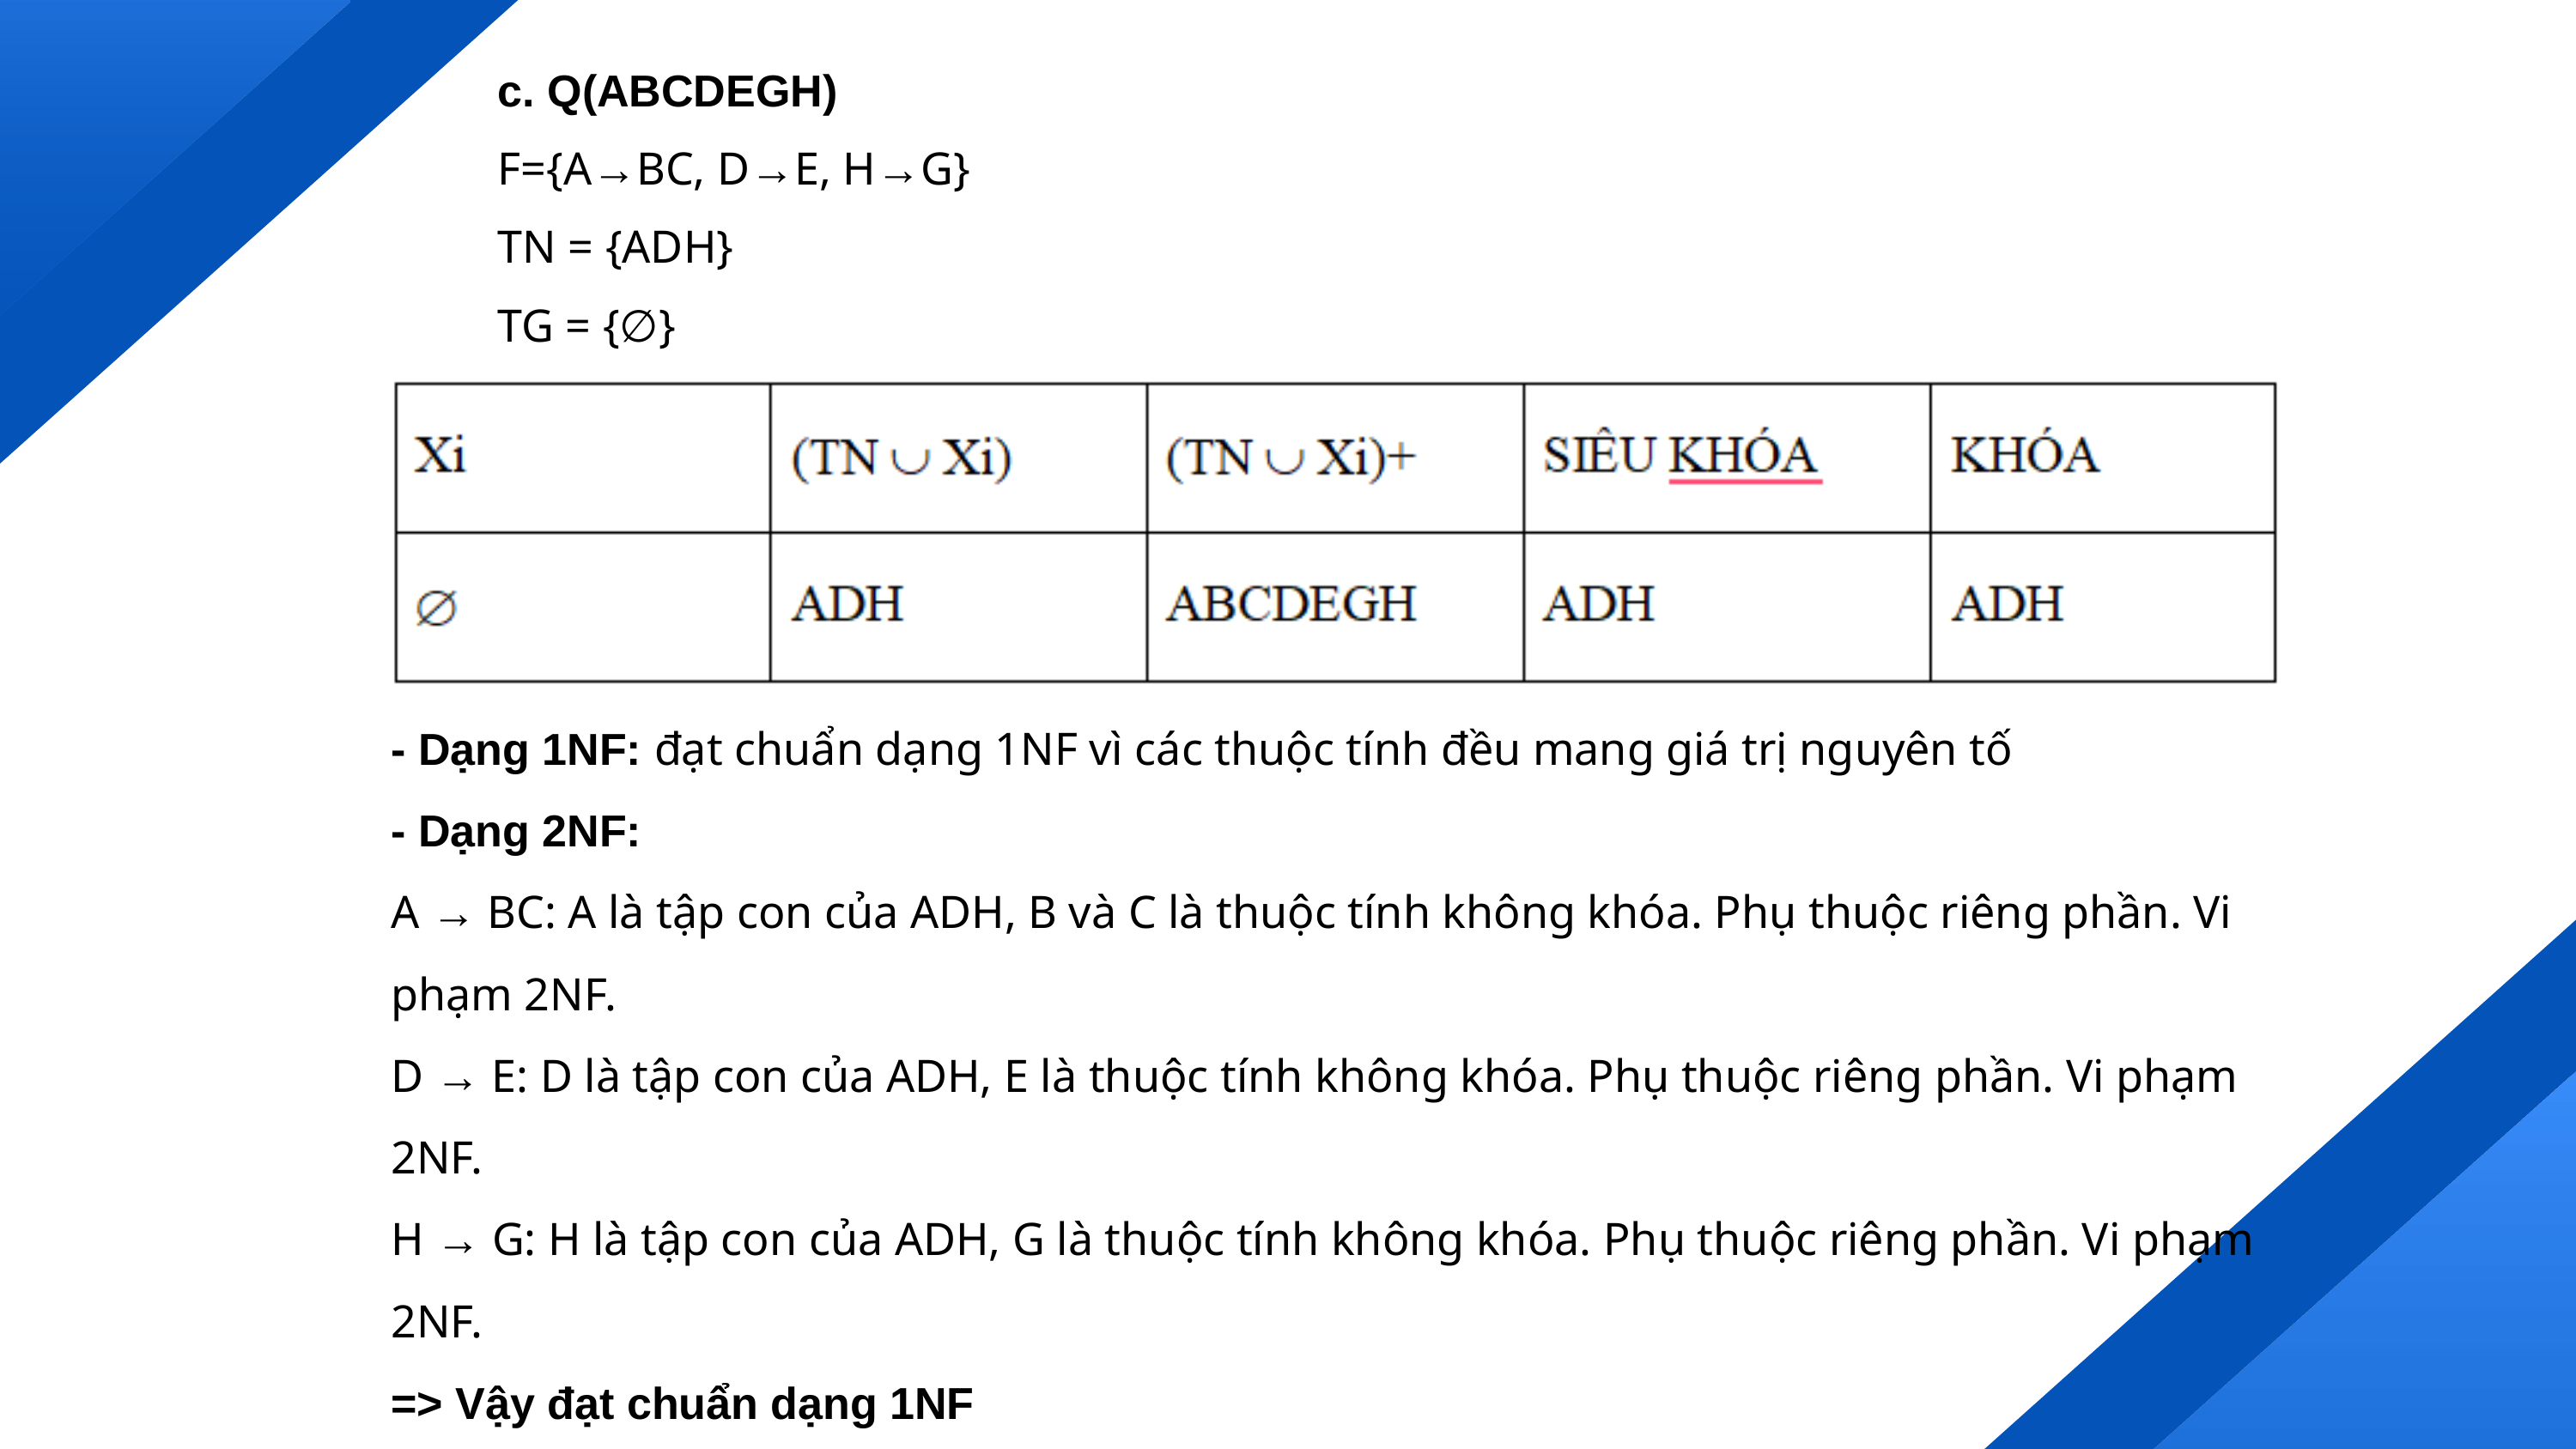

c. Q(ABCDEGH)
F={A→BC, D→E, H→G}
TN = {ADH}
TG = {∅}

- Dạng 1NF: đạt chuẩn dạng 1NF vì các thuộc tính đều mang giá trị nguyên tố
- Dạng 2NF:
A → BC: A là tập con của ADH, B và C là thuộc tính không khóa. Phụ thuộc riêng phần. Vi phạm 2NF.
D → E: D là tập con của ADH, E là thuộc tính không khóa. Phụ thuộc riêng phần. Vi phạm 2NF.
H → G: H là tập con của ADH, G là thuộc tính không khóa. Phụ thuộc riêng phần. Vi phạm 2NF.
=> Vậy đạt chuẩn dạng 1NF